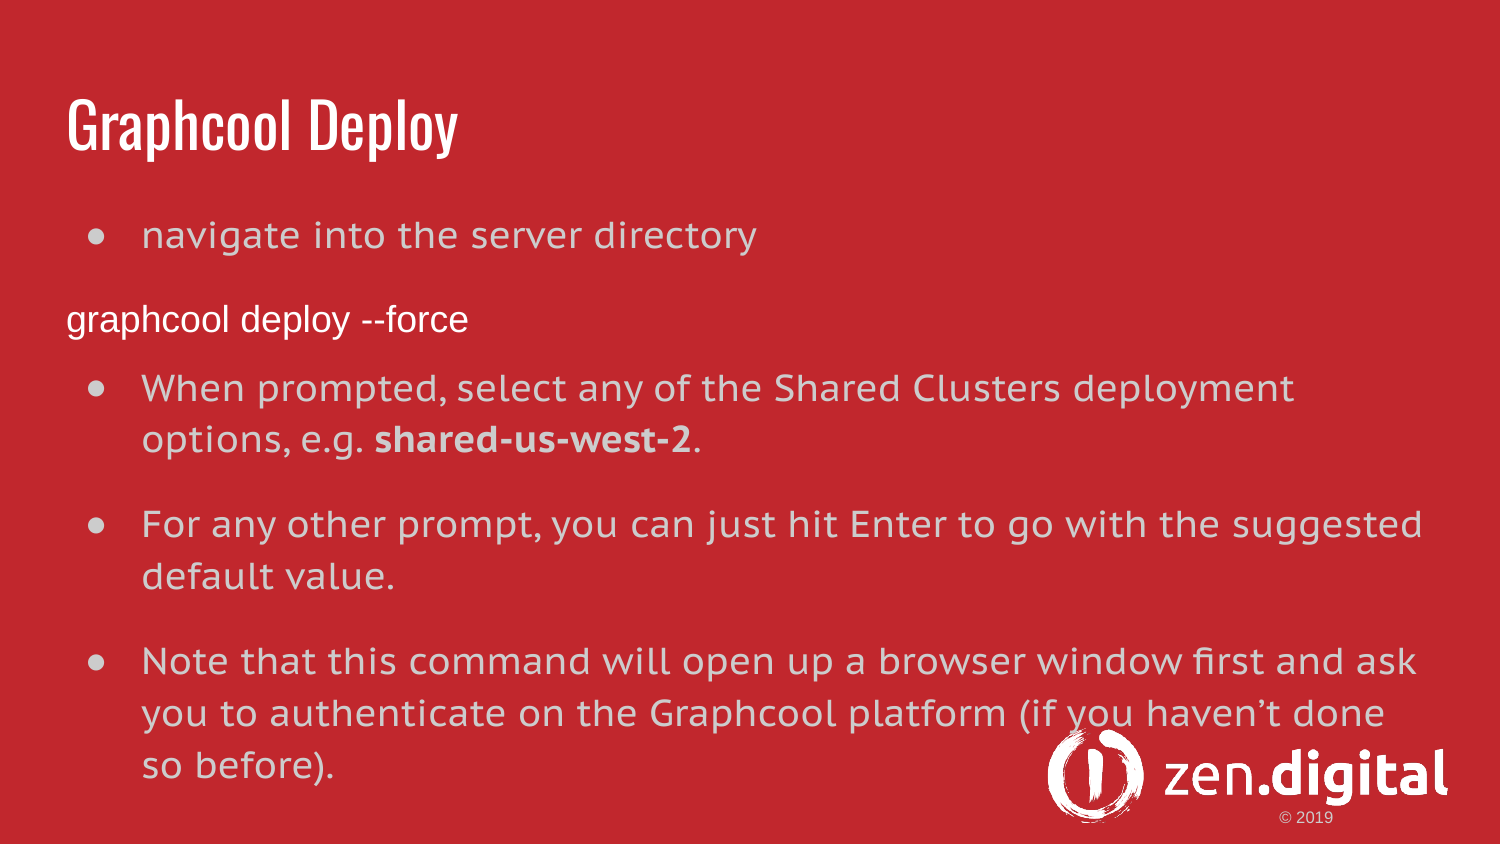

# Graphcool Deploy
navigate into the server directory
graphcool deploy --force
When prompted, select any of the Shared Clusters deployment options, e.g. shared-us-west-2.
For any other prompt, you can just hit Enter to go with the suggested default value.
Note that this command will open up a browser window first and ask you to authenticate on the Graphcool platform (if you haven’t done so before).